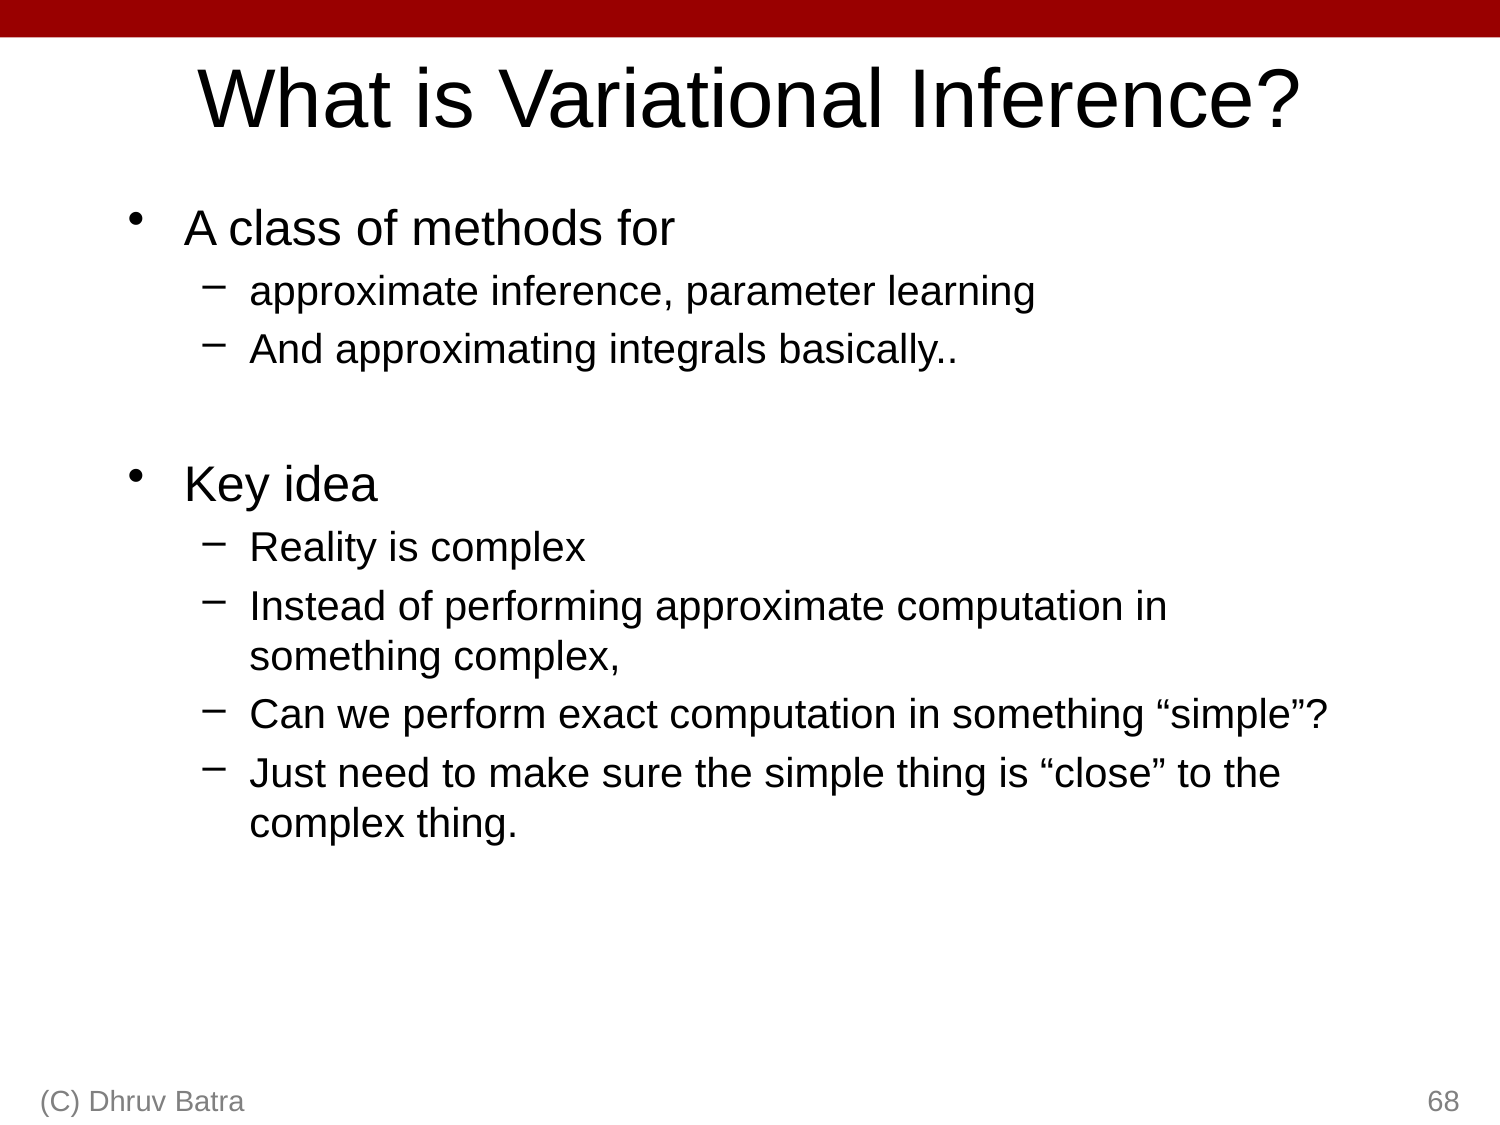

# What is Variational Inference?
A class of methods for
approximate inference, parameter learning
And approximating integrals basically..

Key idea
Reality is complex
Instead of performing approximate computation in something complex,
Can we perform exact computation in something “simple”?
Just need to make sure the simple thing is “close” to the complex thing.

(C) Dhruv Batra
68